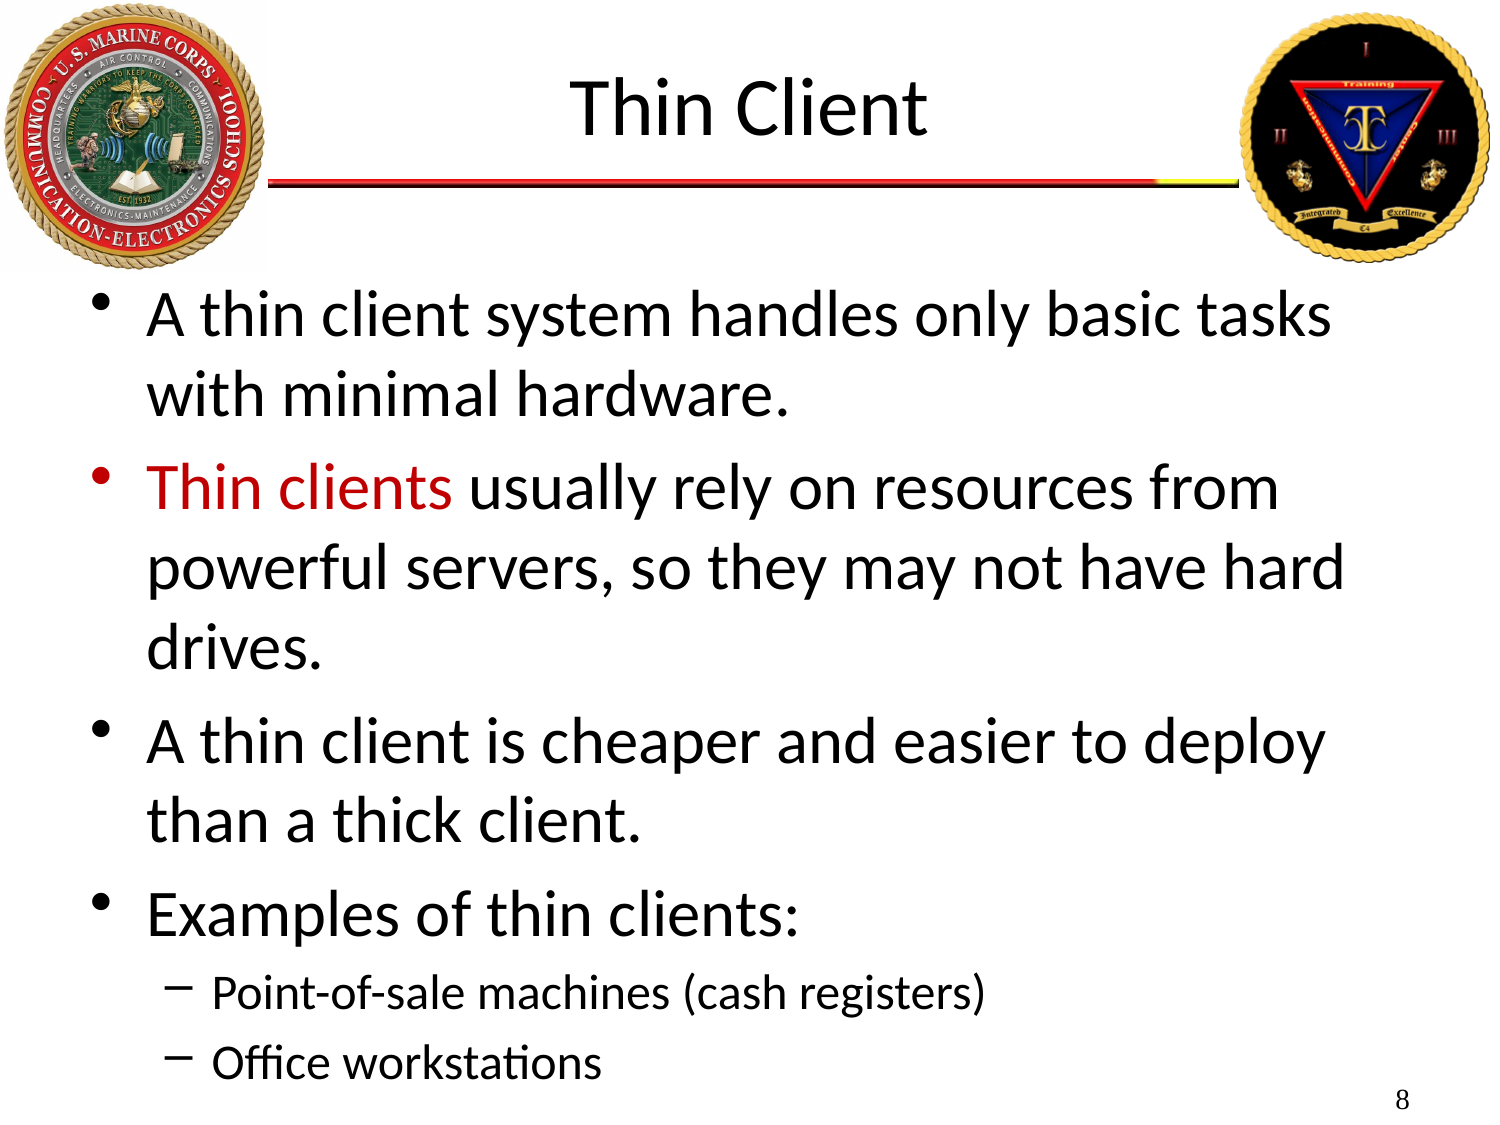

# Thin Client
A thin client system handles only basic tasks with minimal hardware.
Thin clients usually rely on resources from powerful servers, so they may not have hard drives.
A thin client is cheaper and easier to deploy than a thick client.
Examples of thin clients:
Point-of-sale machines (cash registers)
Office workstations